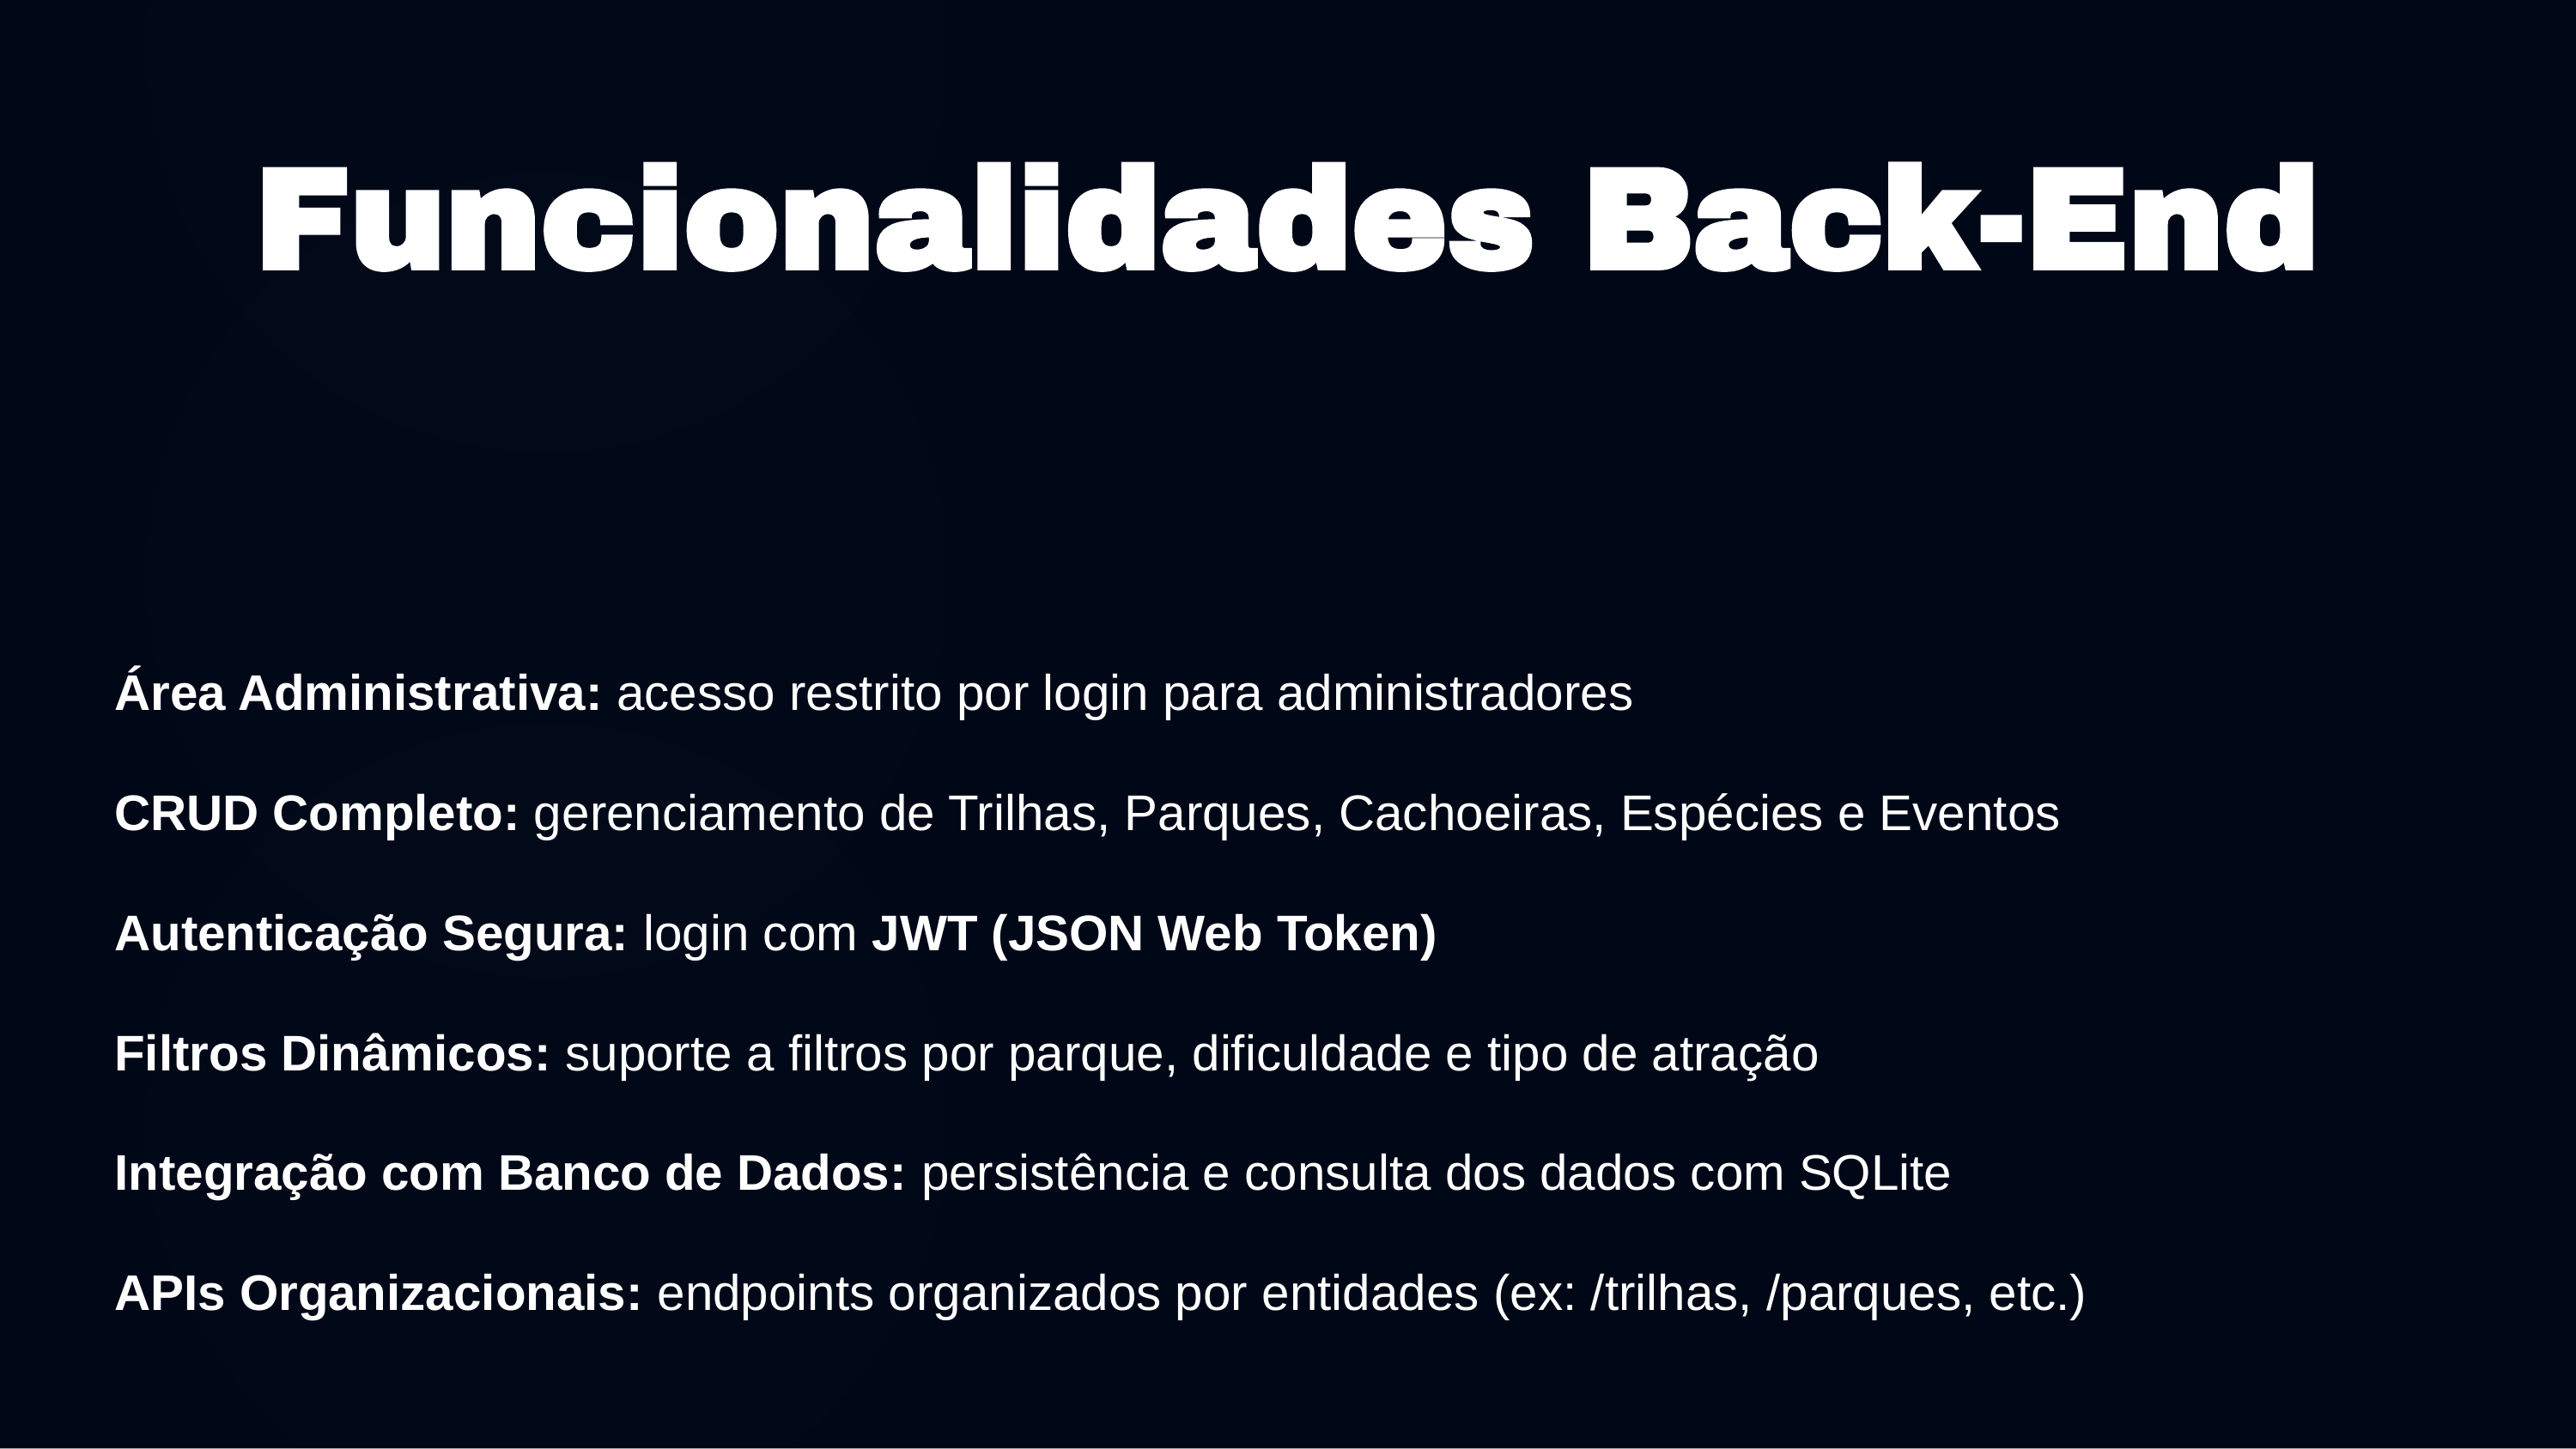

# Funcionalidades Back-End
Área Administrativa: acesso restrito por login para administradores

CRUD Completo: gerenciamento de Trilhas, Parques, Cachoeiras, Espécies e Eventos

Autenticação Segura: login com JWT (JSON Web Token)

Filtros Dinâmicos: suporte a filtros por parque, dificuldade e tipo de atração

Integração com Banco de Dados: persistência e consulta dos dados com SQLite

APIs Organizacionais: endpoints organizados por entidades (ex: /trilhas, /parques, etc.)